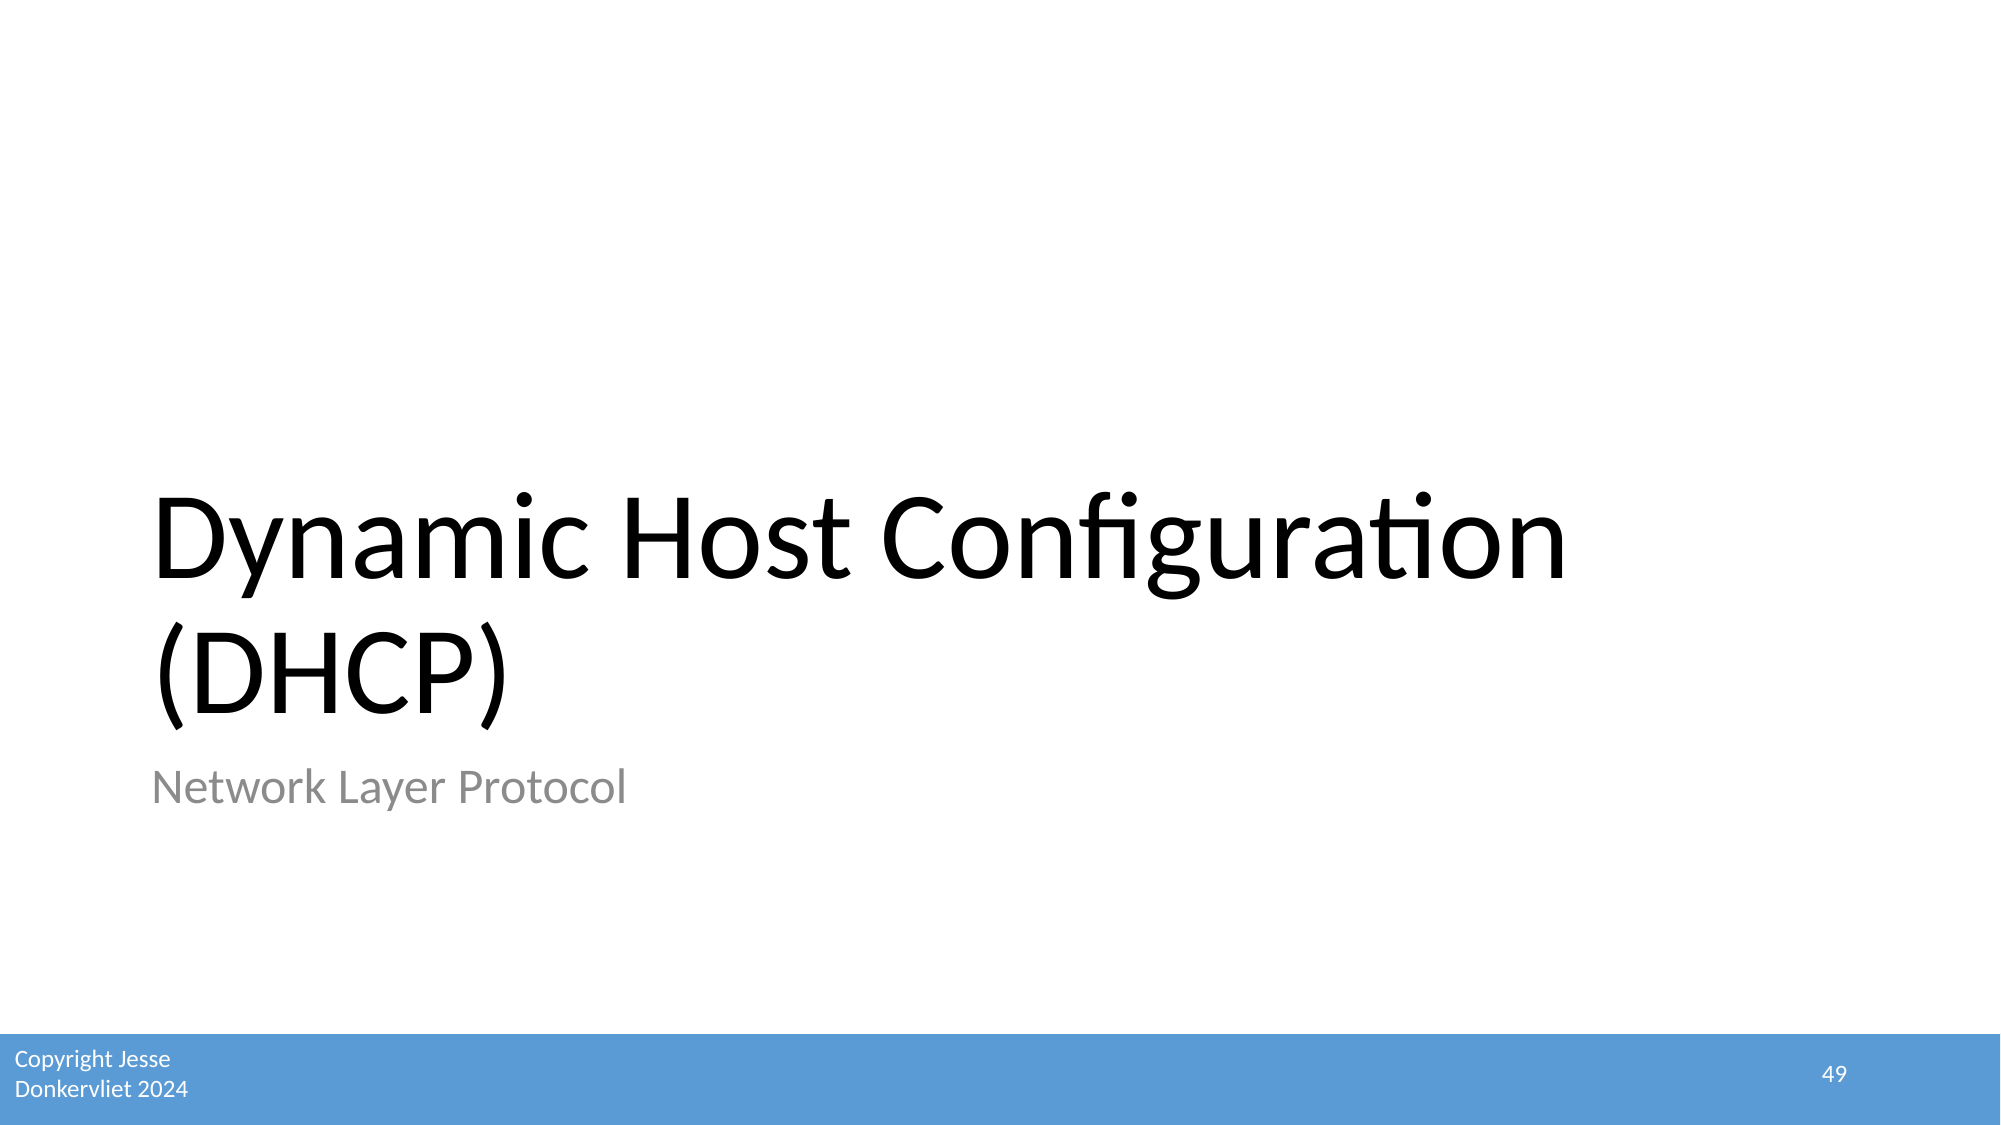

# Dynamic Host Configuration (DHCP)
Network Layer Protocol

49